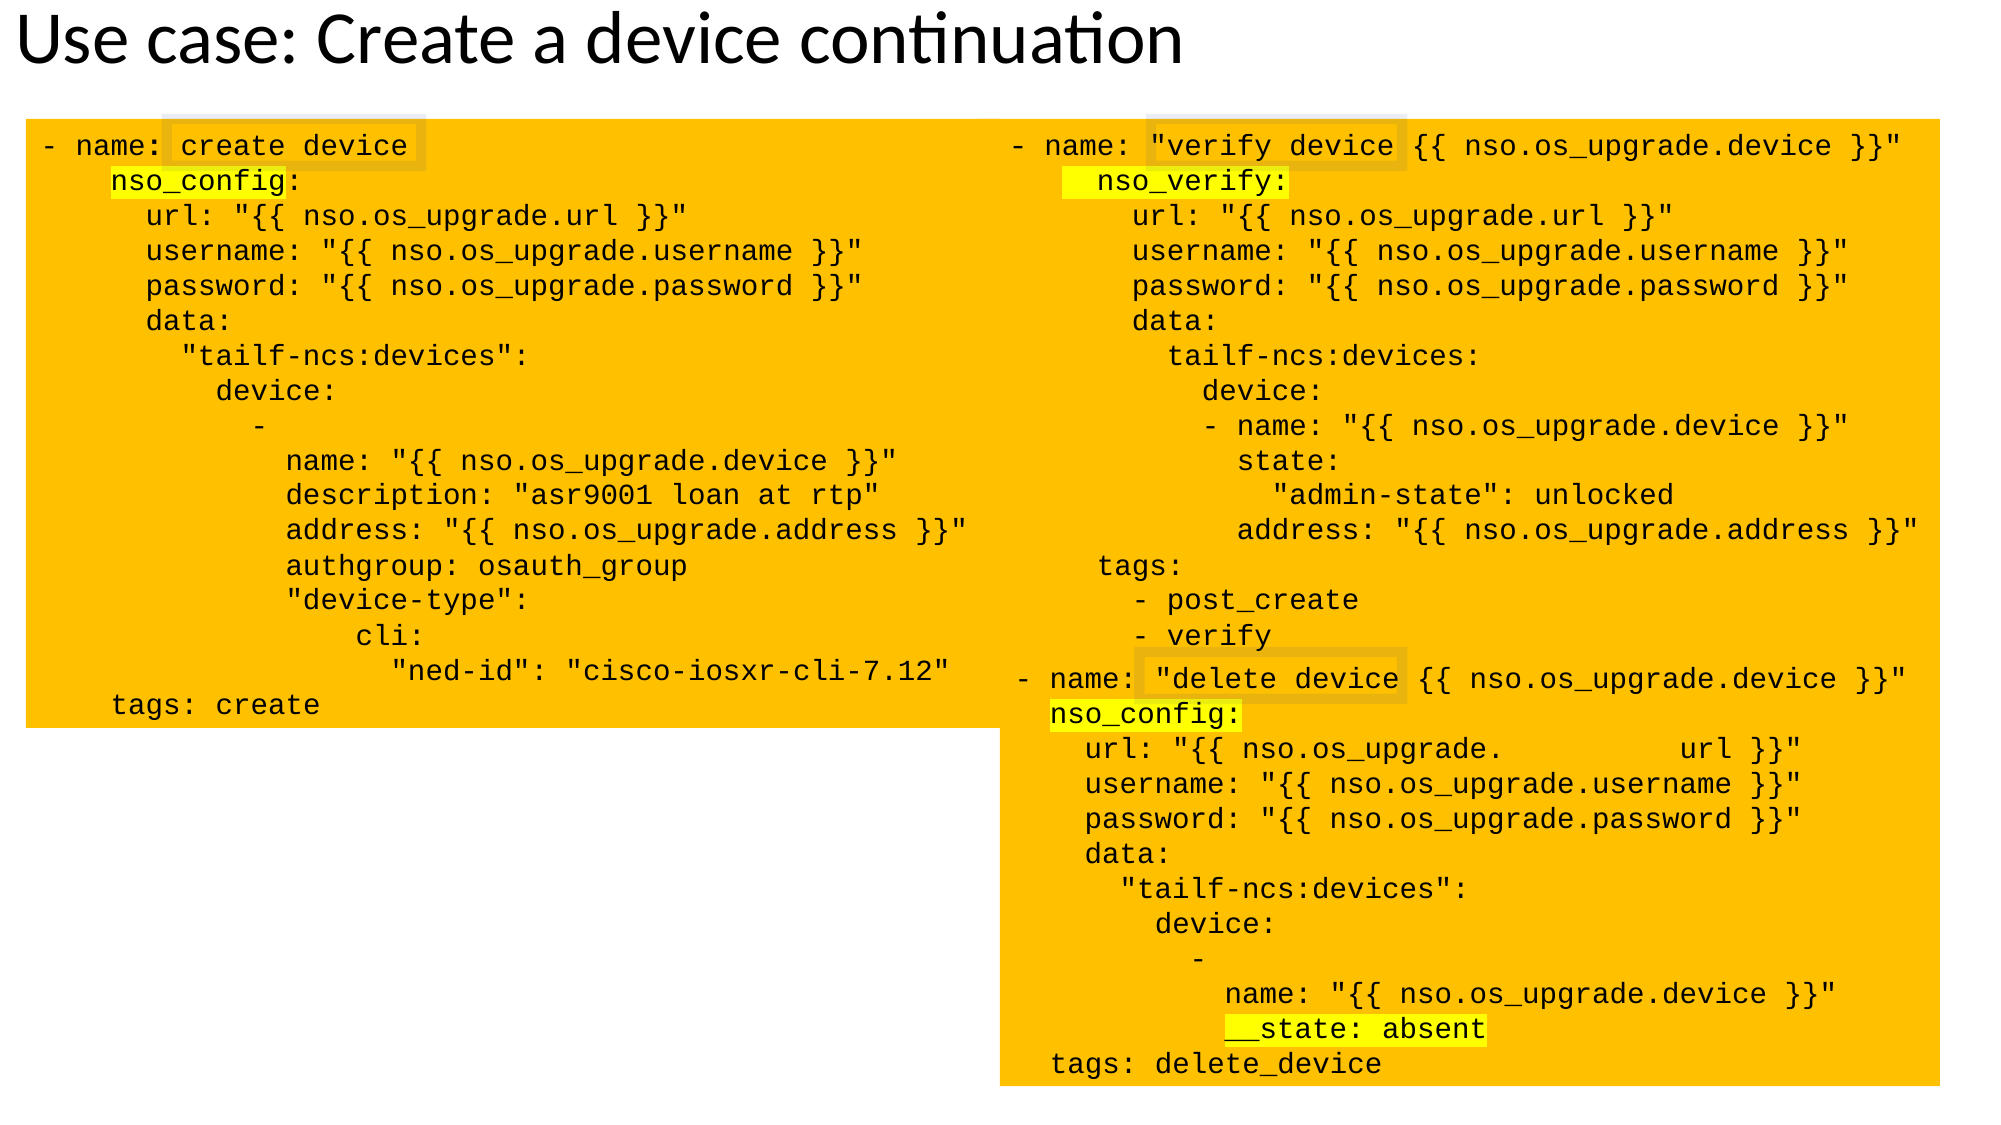

# Use case: Create a device continuation
- name: create device
    nso_config:
      url: "{{ nso.os_upgrade.url }}"
      username: "{{ nso.os_upgrade.username }}"
      password: "{{ nso.os_upgrade.password }}"
      data:
        "tailf-ncs:devices":
          device:
            -
              name: "{{ nso.os_upgrade.device }}"
              description: "asr9001 loan at rtp"
              address: "{{ nso.os_upgrade.address }}"
              authgroup: osauth_group
              "device-type":
                  cli:
                    "ned-id": "cisco-iosxr-cli-7.12"
    tags: create

 - name: "verify device {{ nso.os_upgrade.device }}"
      nso_verify:
        url: "{{ nso.os_upgrade.url }}"
        username: "{{ nso.os_upgrade.username }}"
        password: "{{ nso.os_upgrade.password }}"
        data:
          tailf-ncs:devices:
            device:
            - name: "{{ nso.os_upgrade.device }}"
              state:
                "admin-state": unlocked
              address: "{{ nso.os_upgrade.address }}"
      tags:
        - post_create
        - verify

- name: "delete device {{ nso.os_upgrade.device }}"
  nso_config:
    url: "{{ nso.os_upgrade.          url }}"
    username: "{{ nso.os_upgrade.username }}"
    password: "{{ nso.os_upgrade.password }}"
    data:
      "tailf-ncs:devices":
        device:
          -
            name: "{{ nso.os_upgrade.device }}"
            __state: absent
  tags: delete_device